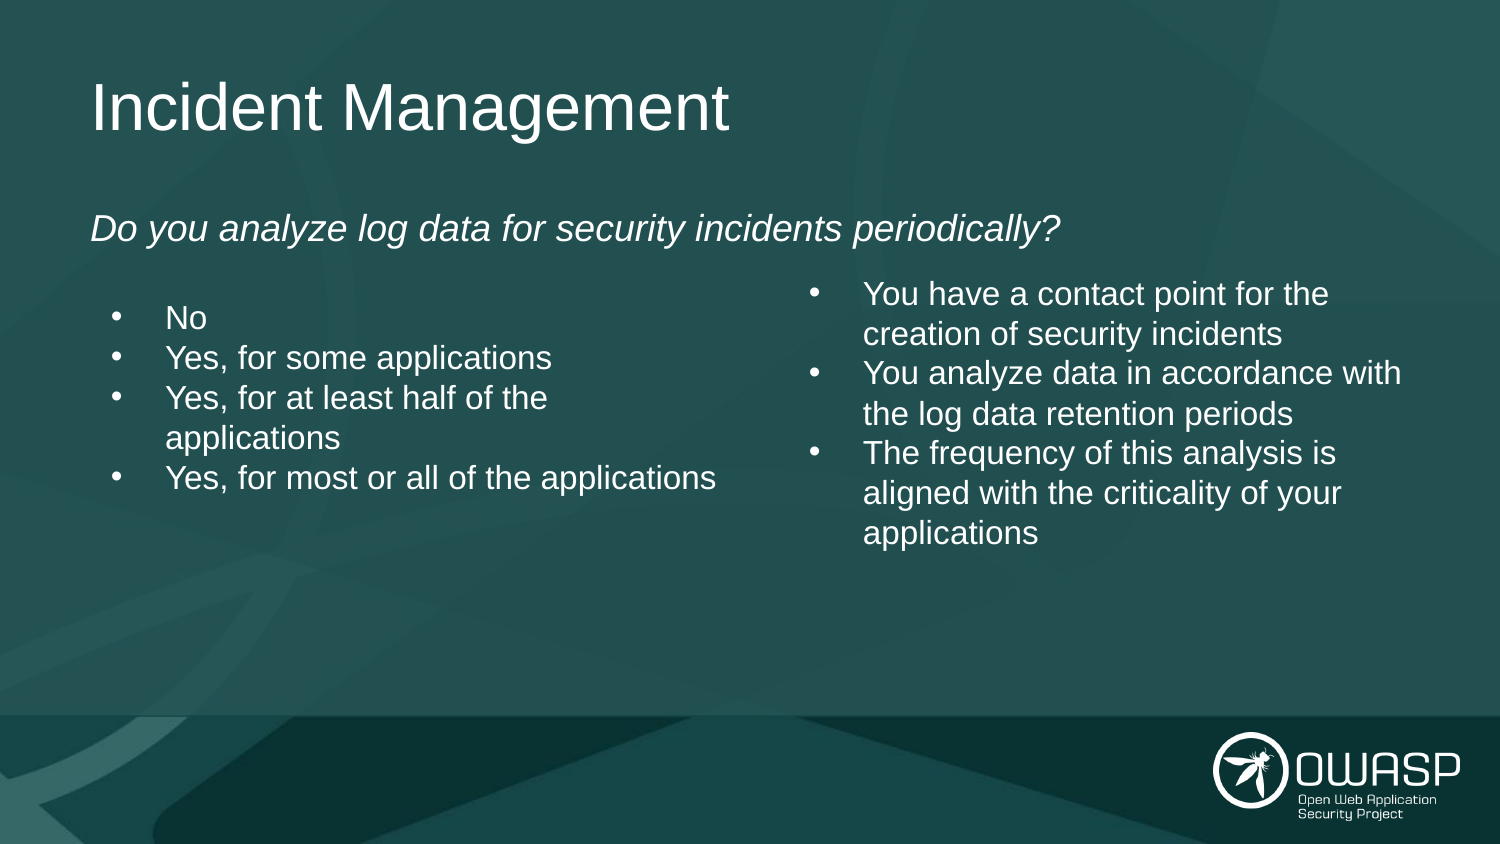

# Incident Management

You have a contact point for the creation of security incidents
You analyze data in accordance with the log data retention periods
The frequency of this analysis is aligned with the criticality of your applications

No
Yes, for some applications
Yes, for at least half of the applications
Yes, for most or all of the applications
Do you analyze log data for security incidents periodically?